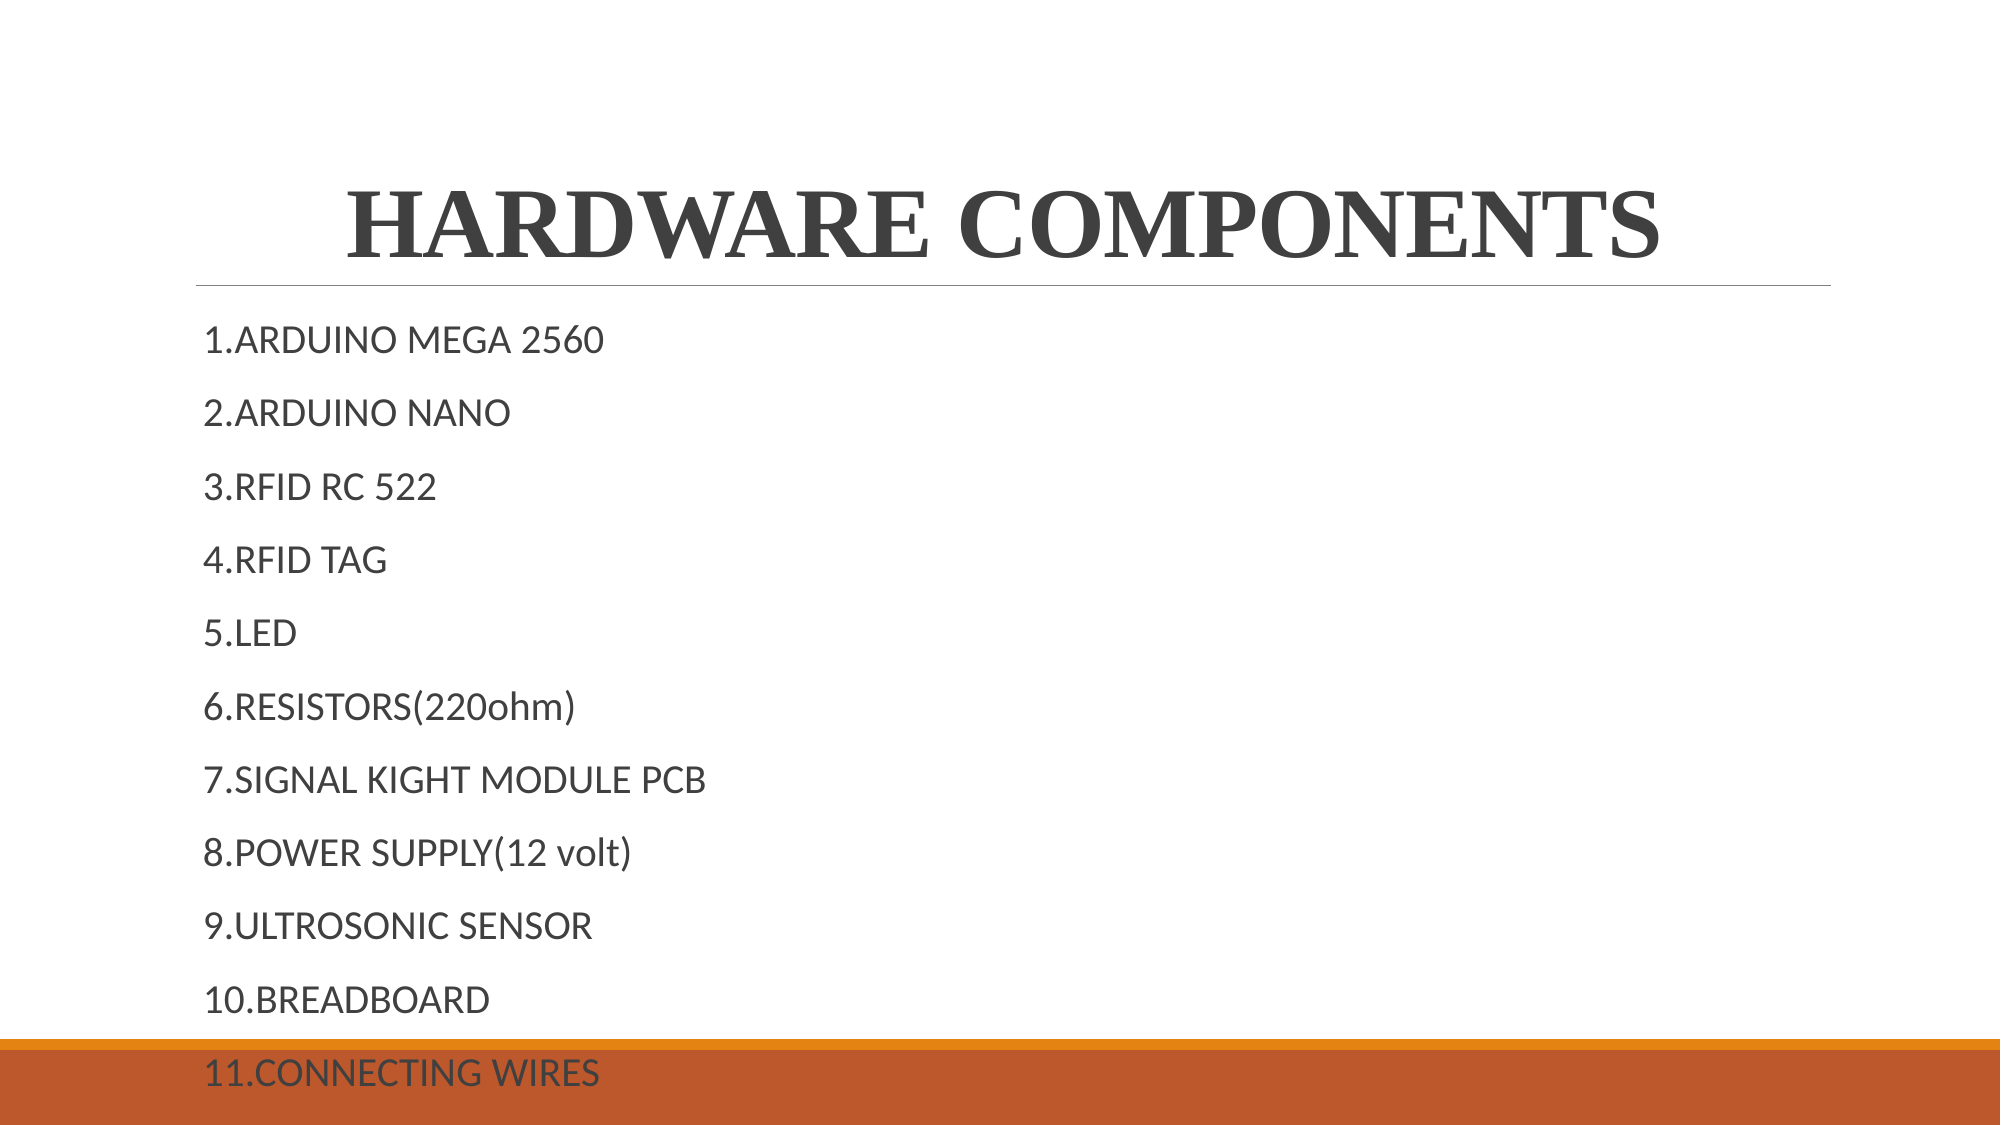

# HARDWARE COMPONENTS
1.ARDUINO MEGA 2560
2.ARDUINO NANO
3.RFID RC 522
4.RFID TAG
5.LED
6.RESISTORS(220ohm)
7.SIGNAL KIGHT MODULE PCB
8.POWER SUPPLY(12 volt)
9.ULTROSONIC SENSOR
10.BREADBOARD
11.CONNECTING WIRES